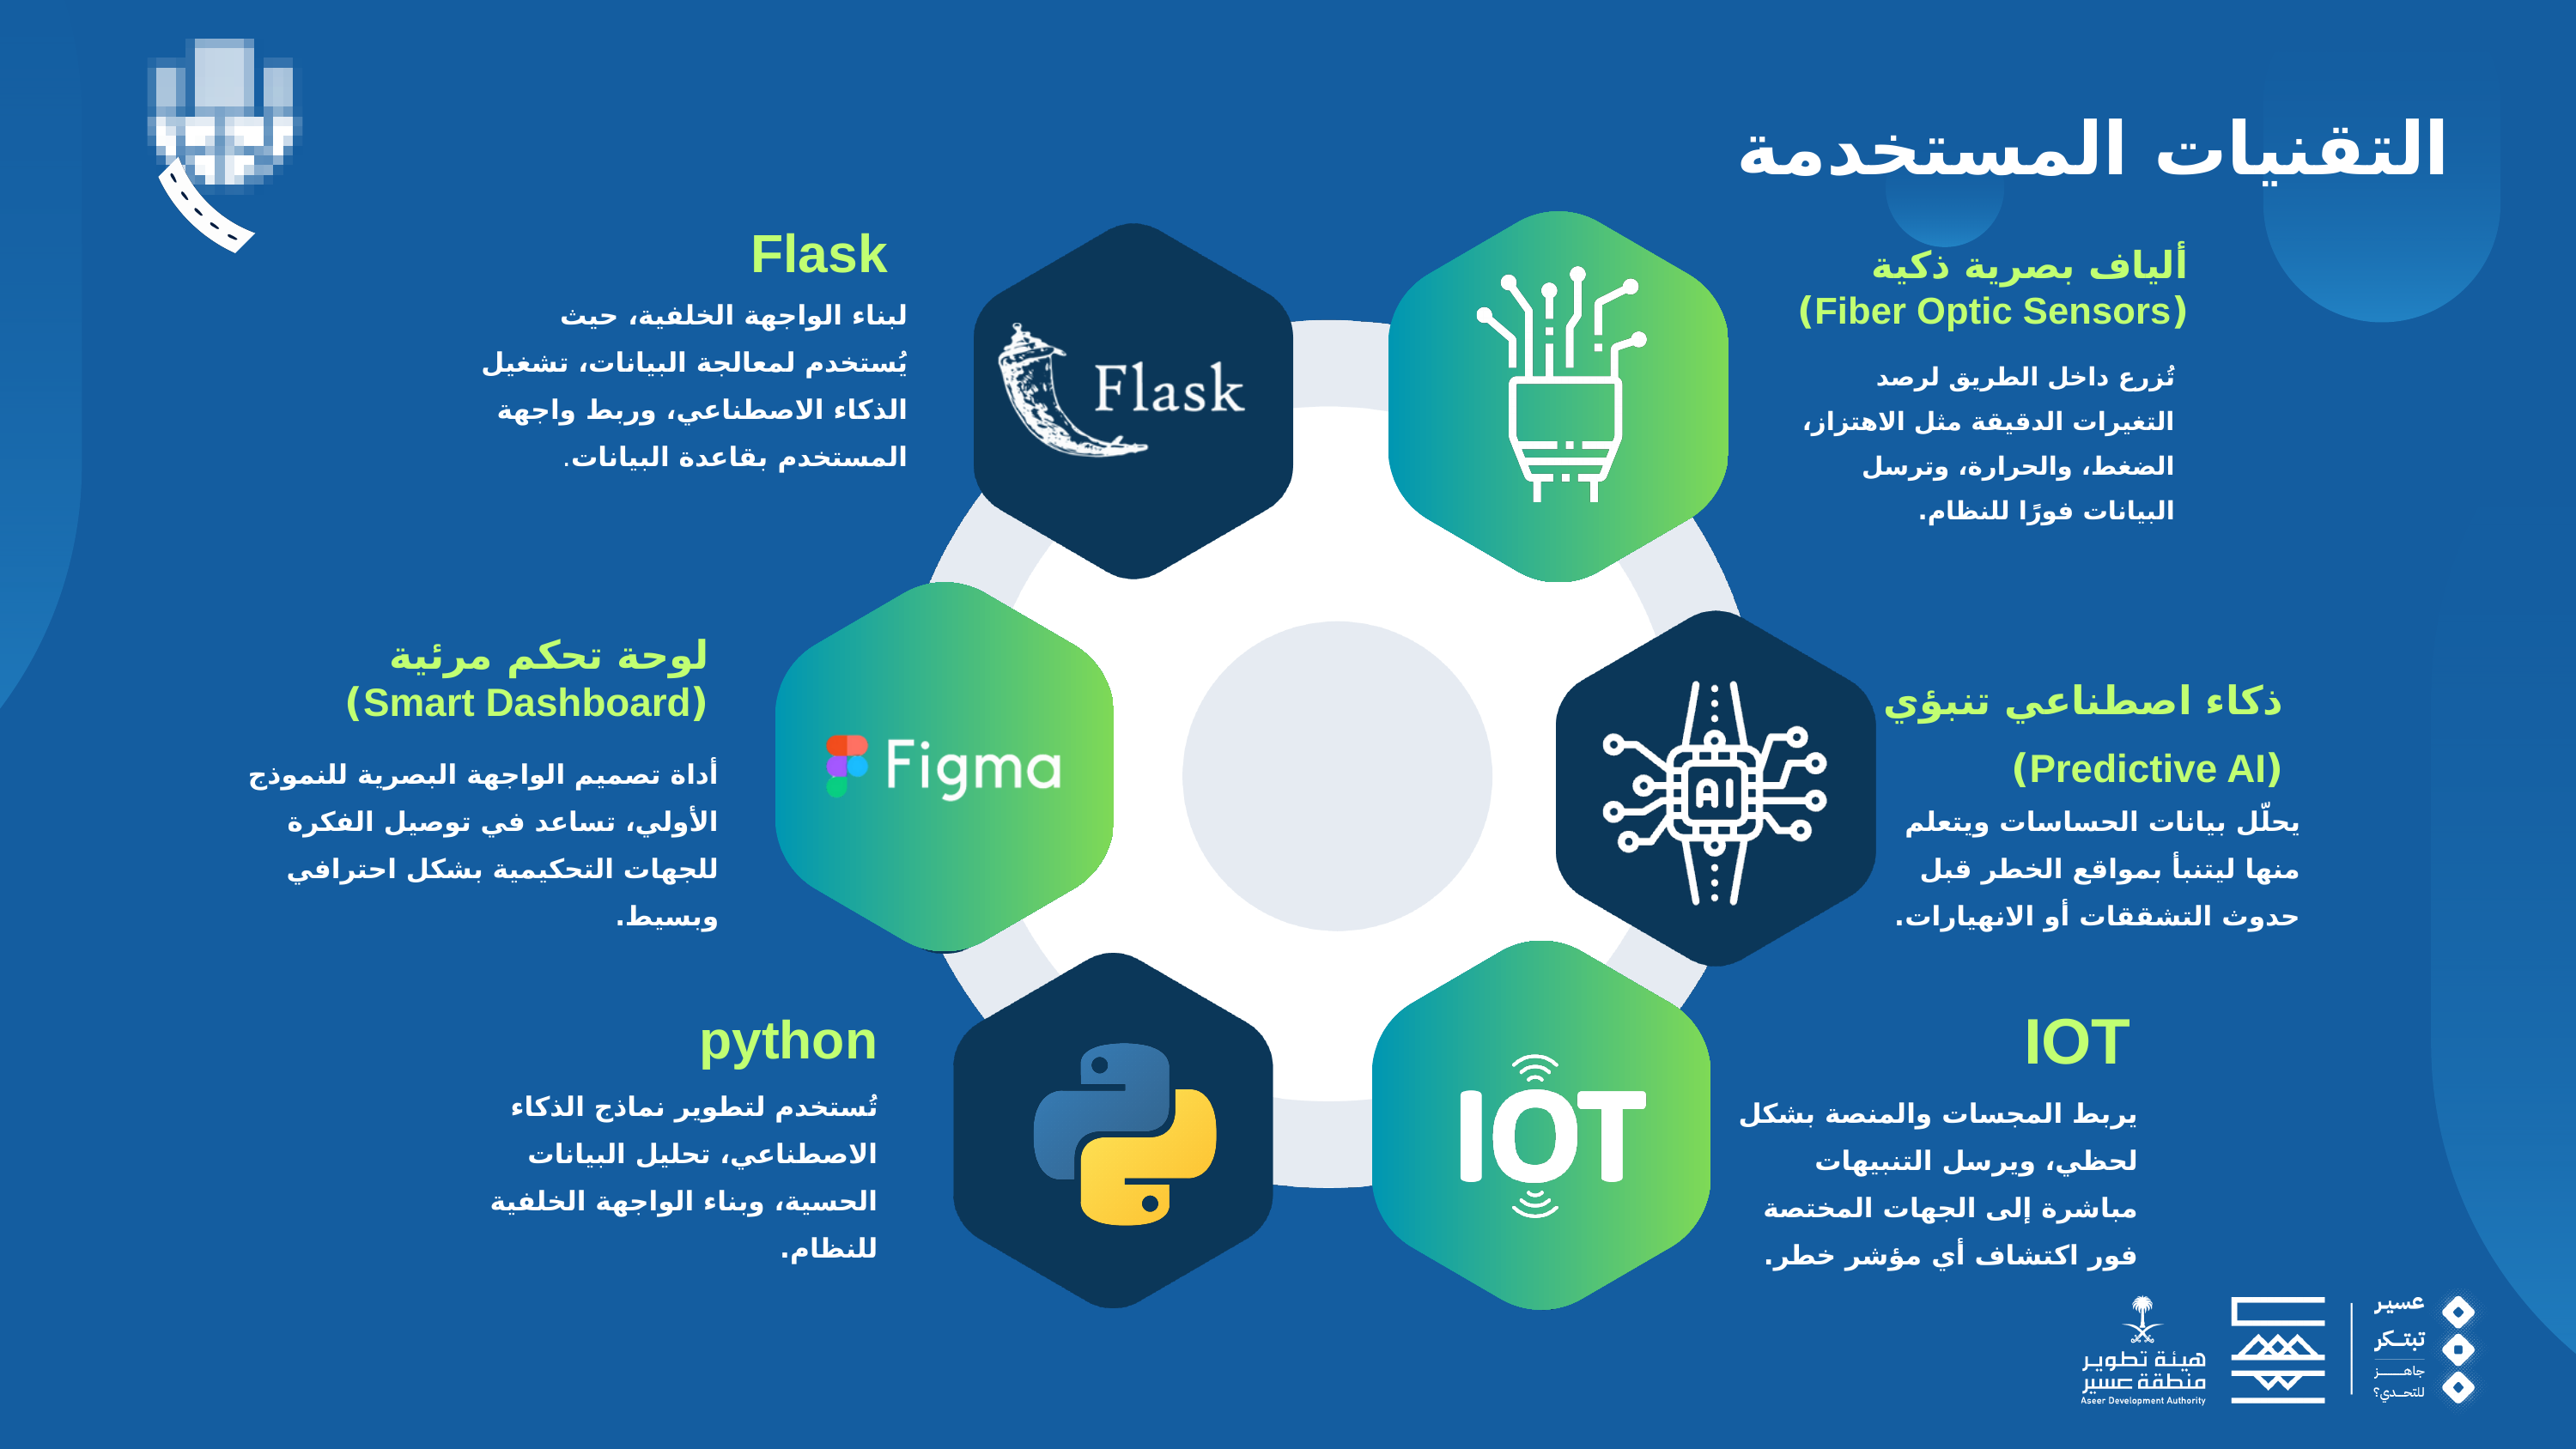

التقنيات المستخدمة

Flask
ألياف بصرية ذكية
(Fiber Optic Sensors)

 ﻟﺒﻨﺎء اﻟﻮاﺟﻬﺔ اﻟﺨﻠﻔﻴﺔ، ﺣﻴﺚ
ﻳُﺴﺘﺨﺪم ﻟﻤﻌﺎﻟﺠﺔ اﻟﺒﻴﺎﻧﺎت، ﺗﺸﻐﻴﻞ
اﻟﺬﻛﺎء اﻻﺻﻄﻨﺎﻋﻲ، ورﺑﻂ واﺟﻬﺔ
اﻟﻤﺴﺘﺨﺪم ﺑﻘﺎﻋﺪة اﻟﺒﻴﺎﻧﺎت.

تُزرع داخل الطريق لرصد التغيرات الدقيقة مثل الاهتزاز، الضغط، والحرارة، وترسل البيانات فورًا للنظام.

لوحة تحكم مرئية
(Smart Dashboard)
ذكاء اصطناعي تنبؤي
(Predictive AI)

أداة تصميم الواجهة البصرية للنموذج الأولي، تساعد في توصيل الفكرة للجهات التحكيمية بشكل احترافي وبسيط.
يحلّل بيانات الحساسات ويتعلم منها ليتنبأ بمواقع الخطر قبل حدوث التشققات أو الانهيارات.

IOT
python

تُستخدم لتطوير نماذج الذكاء الاصطناعي، تحليل البيانات الحسية، وبناء الواجهة الخلفية للنظام.

يربط المجسات والمنصة بشكل لحظي، ويرسل التنبيهات مباشرة إلى الجهات المختصة فور اكتشاف أي مؤشر خطر.